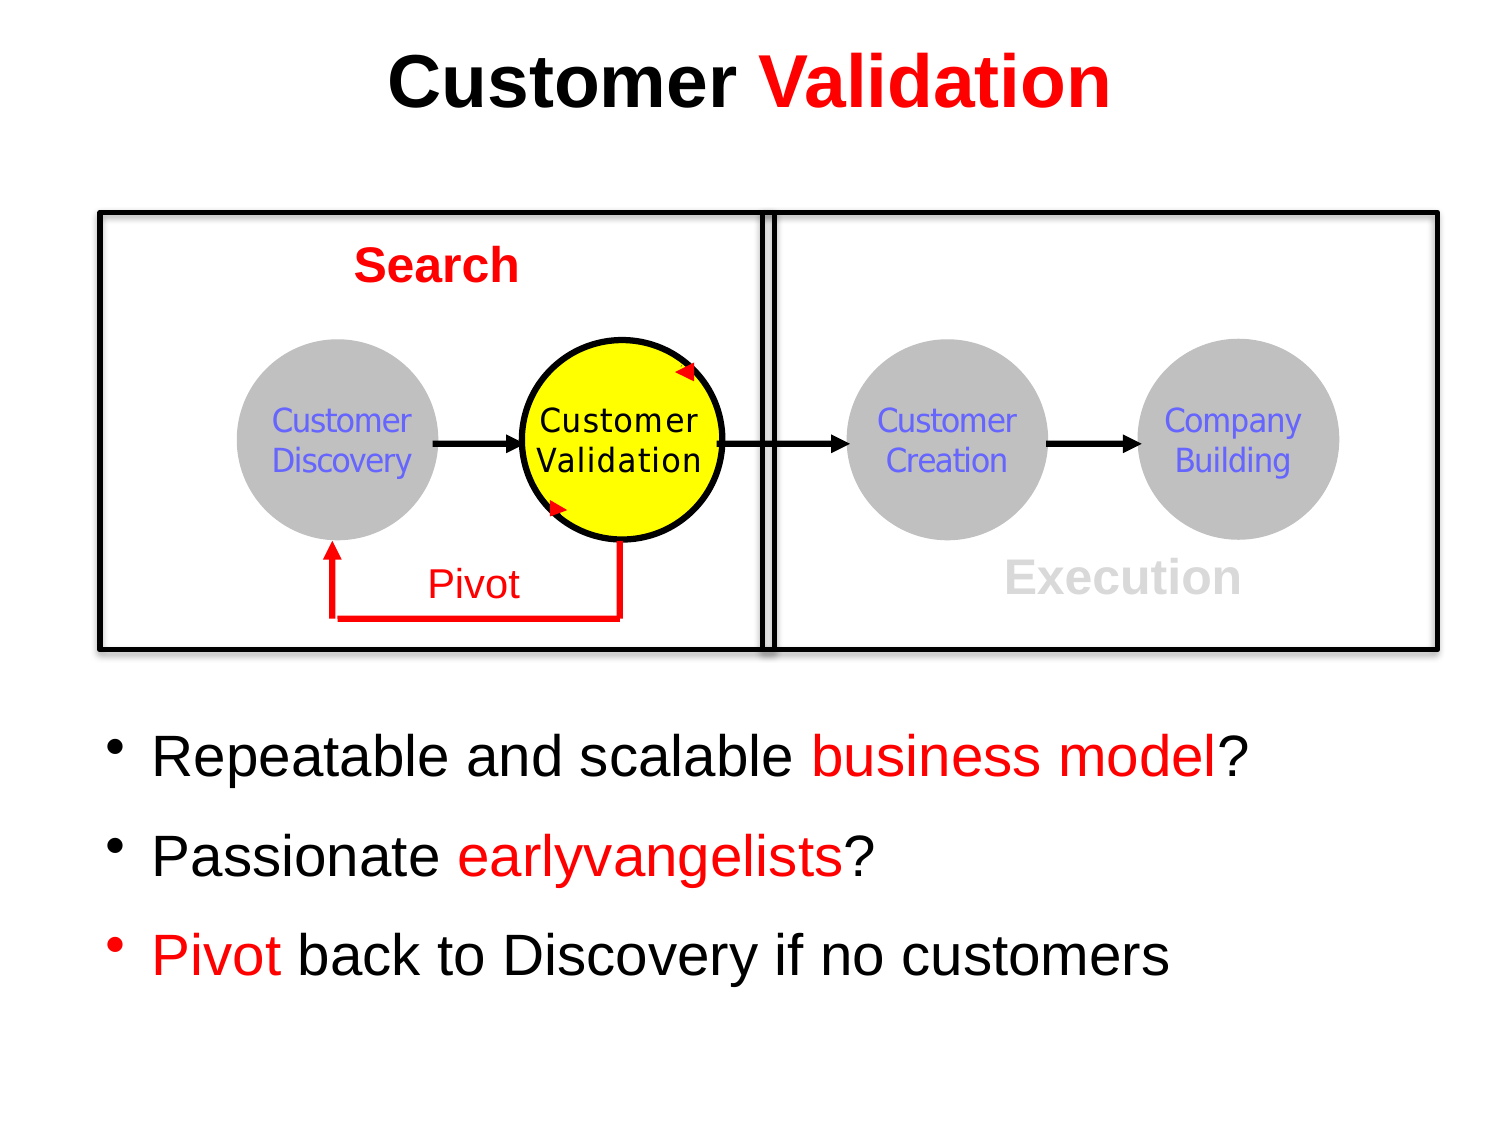

# Customer Validation

Search

Customer
Discovery
Customer
Validation
Customer Creation
Company
Building

Execution

Pivot

Repeatable and scalable business model?
Passionate earlyvangelists?
Pivot back to Discovery if no customers